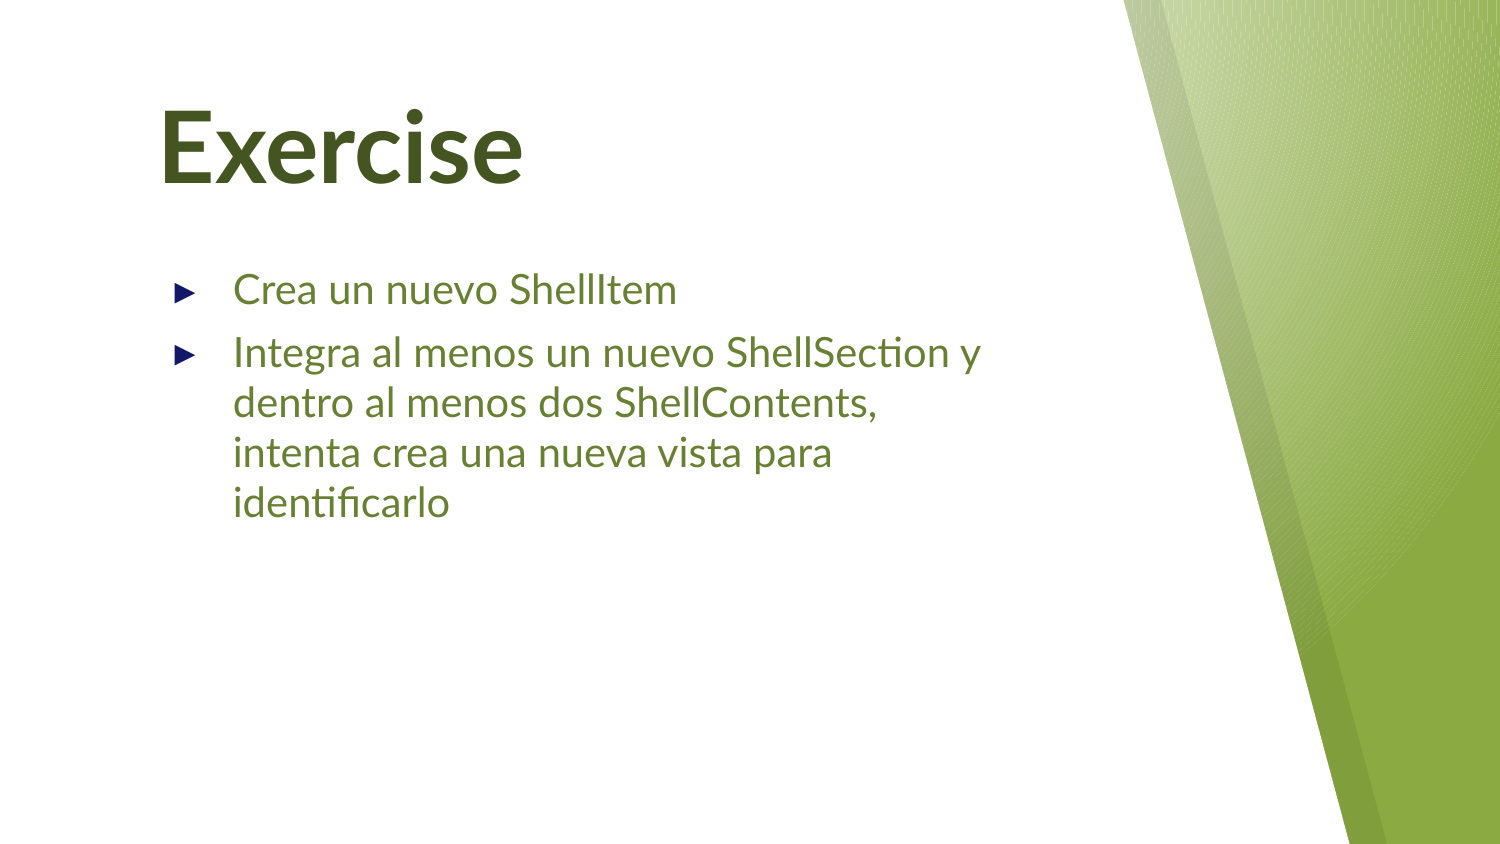

# Exercise
Crea un nuevo ShellItem
Integra al menos un nuevo ShellSection y dentro al menos dos ShellContents, intenta crea una nueva vista para identificarlo